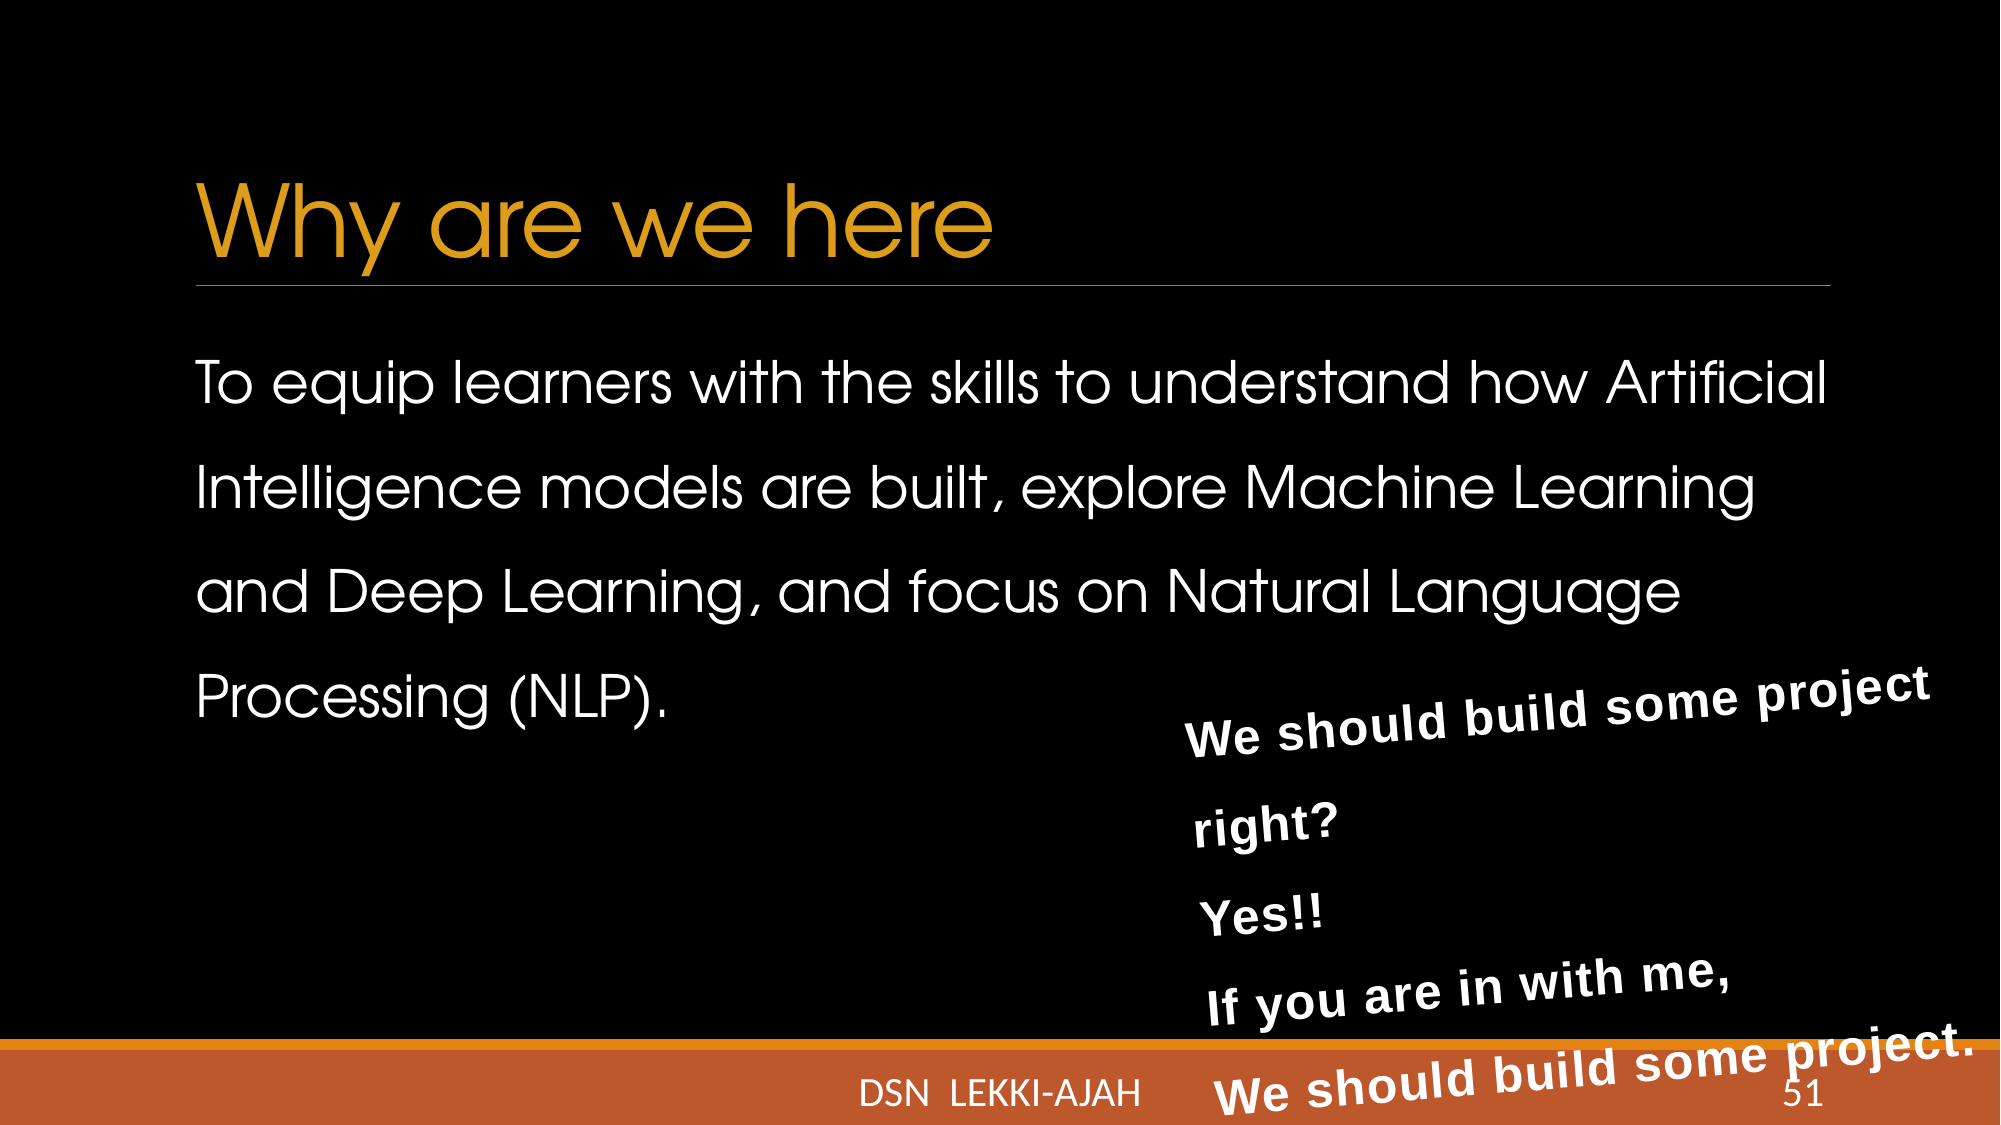

# Why are we here
To equip learners with the skills to understand how Artificial Intelligence models are built, explore Machine Learning and Deep Learning, and focus on Natural Language Processing (NLP).
We should build some project right?
Yes!!
If you are in with me,
We should build some project.
DSN  LEKKI-AJAH
51